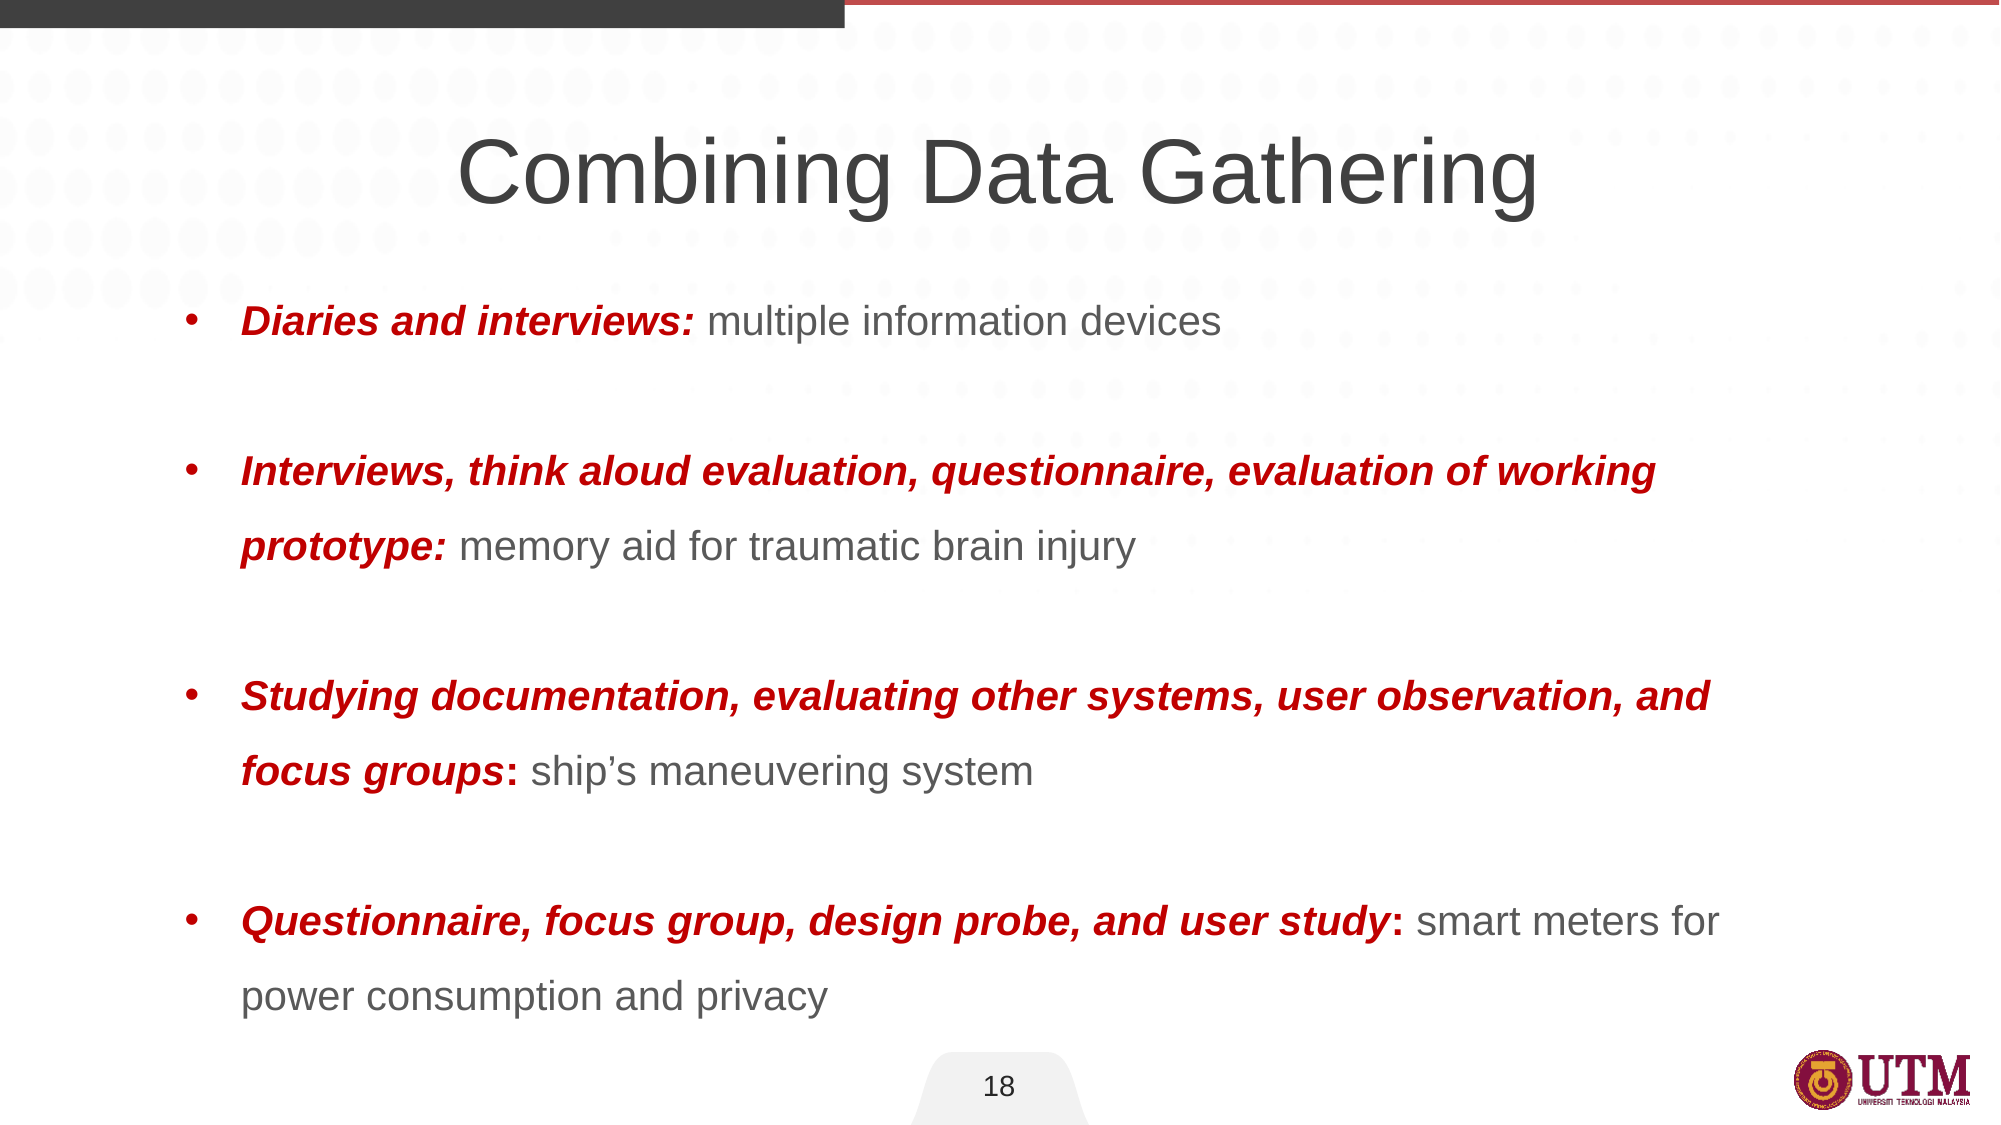

Combining Data Gathering
Diaries and interviews: multiple information devices

Interviews, think aloud evaluation, questionnaire, evaluation of working prototype: memory aid for traumatic brain injury

Studying documentation, evaluating other systems, user observation, and focus groups: ship’s maneuvering system

Questionnaire, focus group, design probe, and user study: smart meters for power consumption and privacy
18